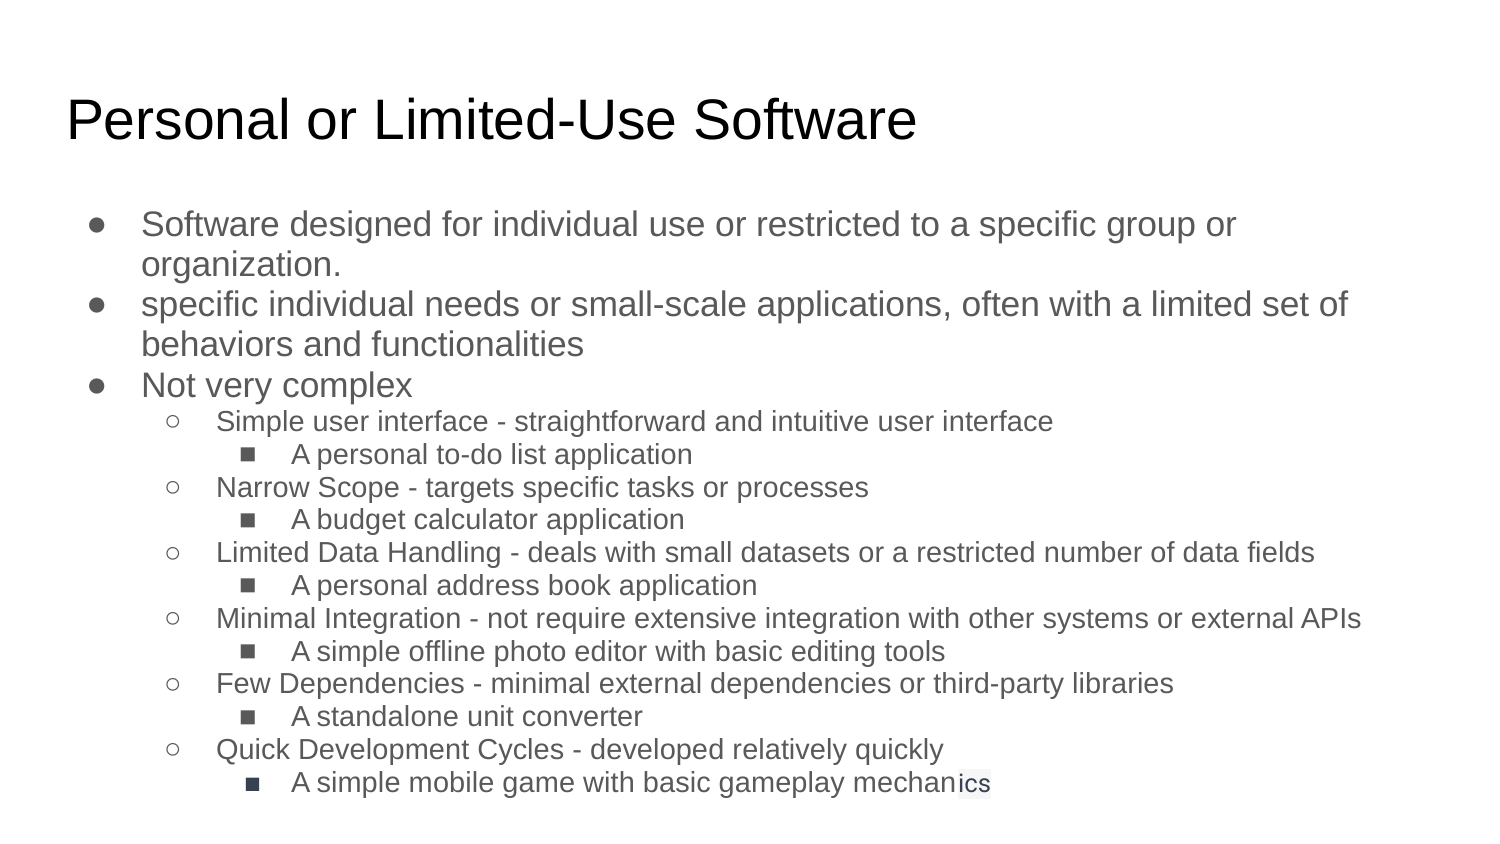

# Personal or Limited-Use Software
Software designed for individual use or restricted to a specific group or organization.
specific individual needs or small-scale applications, often with a limited set of behaviors and functionalities
Not very complex
Simple user interface - straightforward and intuitive user interface
A personal to-do list application
Narrow Scope - targets specific tasks or processes
A budget calculator application
Limited Data Handling - deals with small datasets or a restricted number of data fields
A personal address book application
Minimal Integration - not require extensive integration with other systems or external APIs
A simple offline photo editor with basic editing tools
Few Dependencies - minimal external dependencies or third-party libraries
A standalone unit converter
Quick Development Cycles - developed relatively quickly
A simple mobile game with basic gameplay mechanics